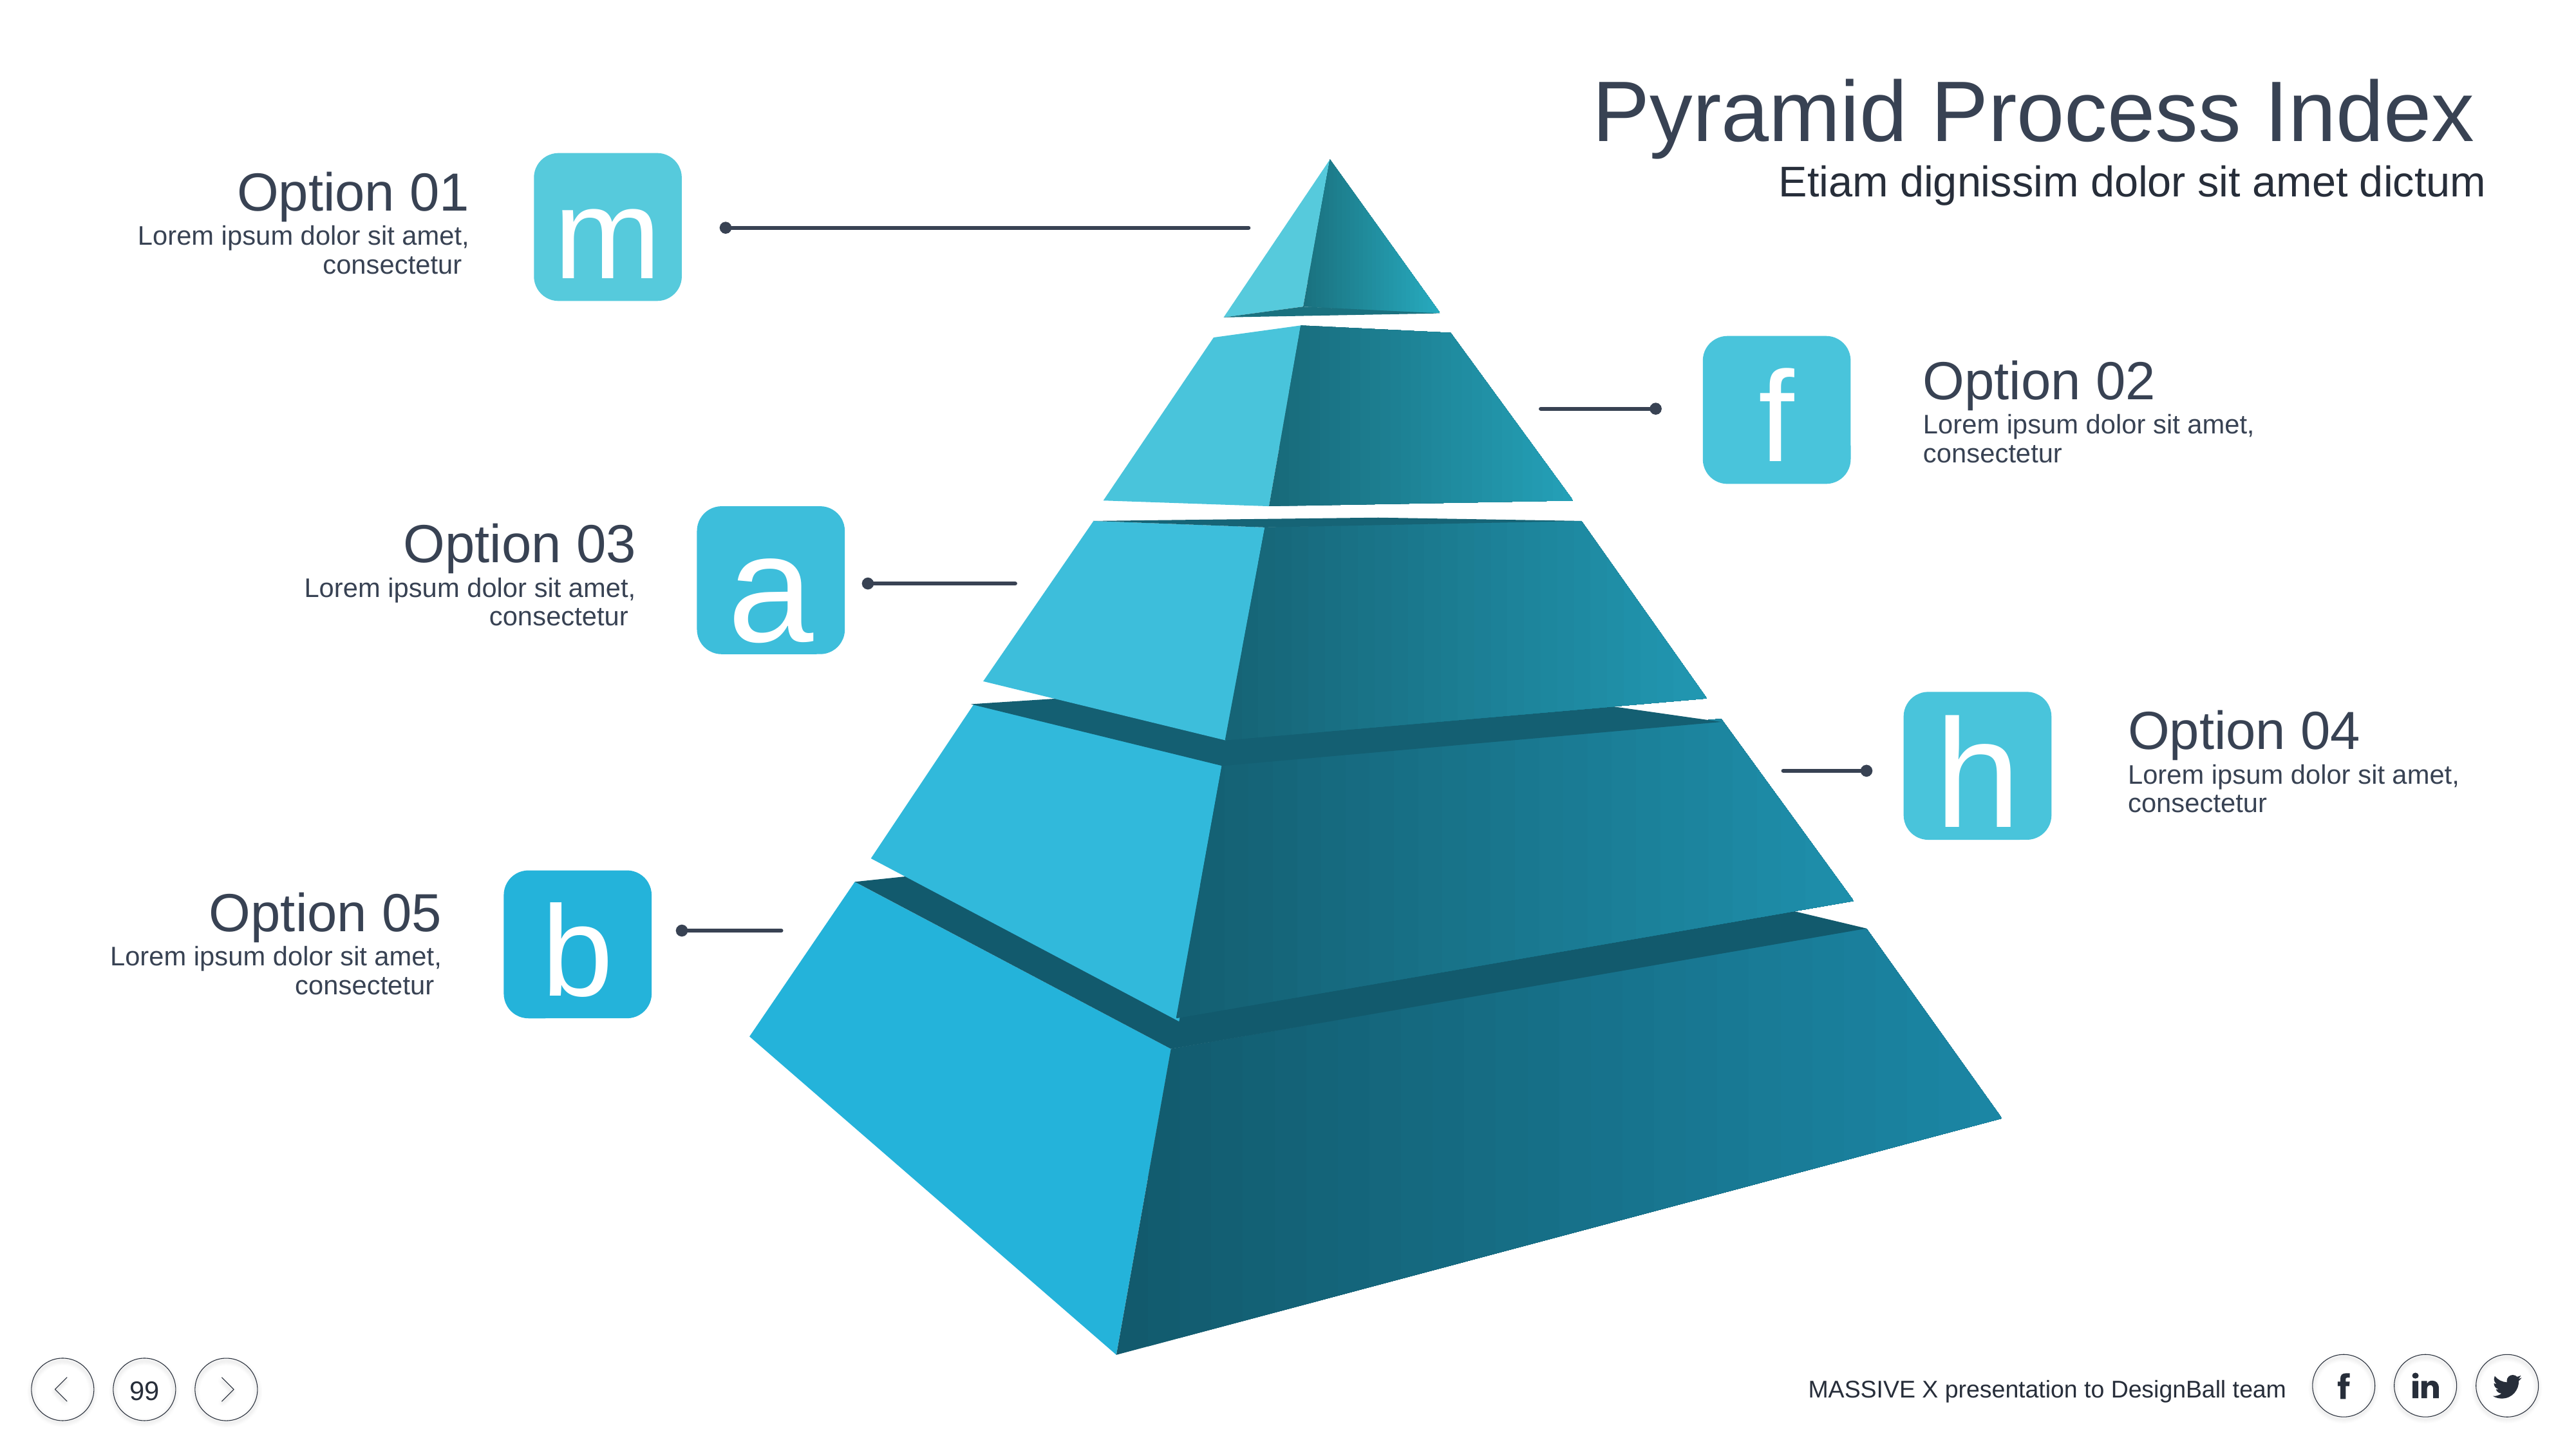

Pyramid Process Index
Etiam dignissim dolor sit amet dictum
m

Option 01
Lorem ipsum dolor sit amet, consectetur

f
Option 02
Lorem ipsum dolor sit amet, consectetur
a
Option 03
Lorem ipsum dolor sit amet, consectetur

h
Option 04
Lorem ipsum dolor sit amet, consectetur

b
Option 05
Lorem ipsum dolor sit amet, consectetur